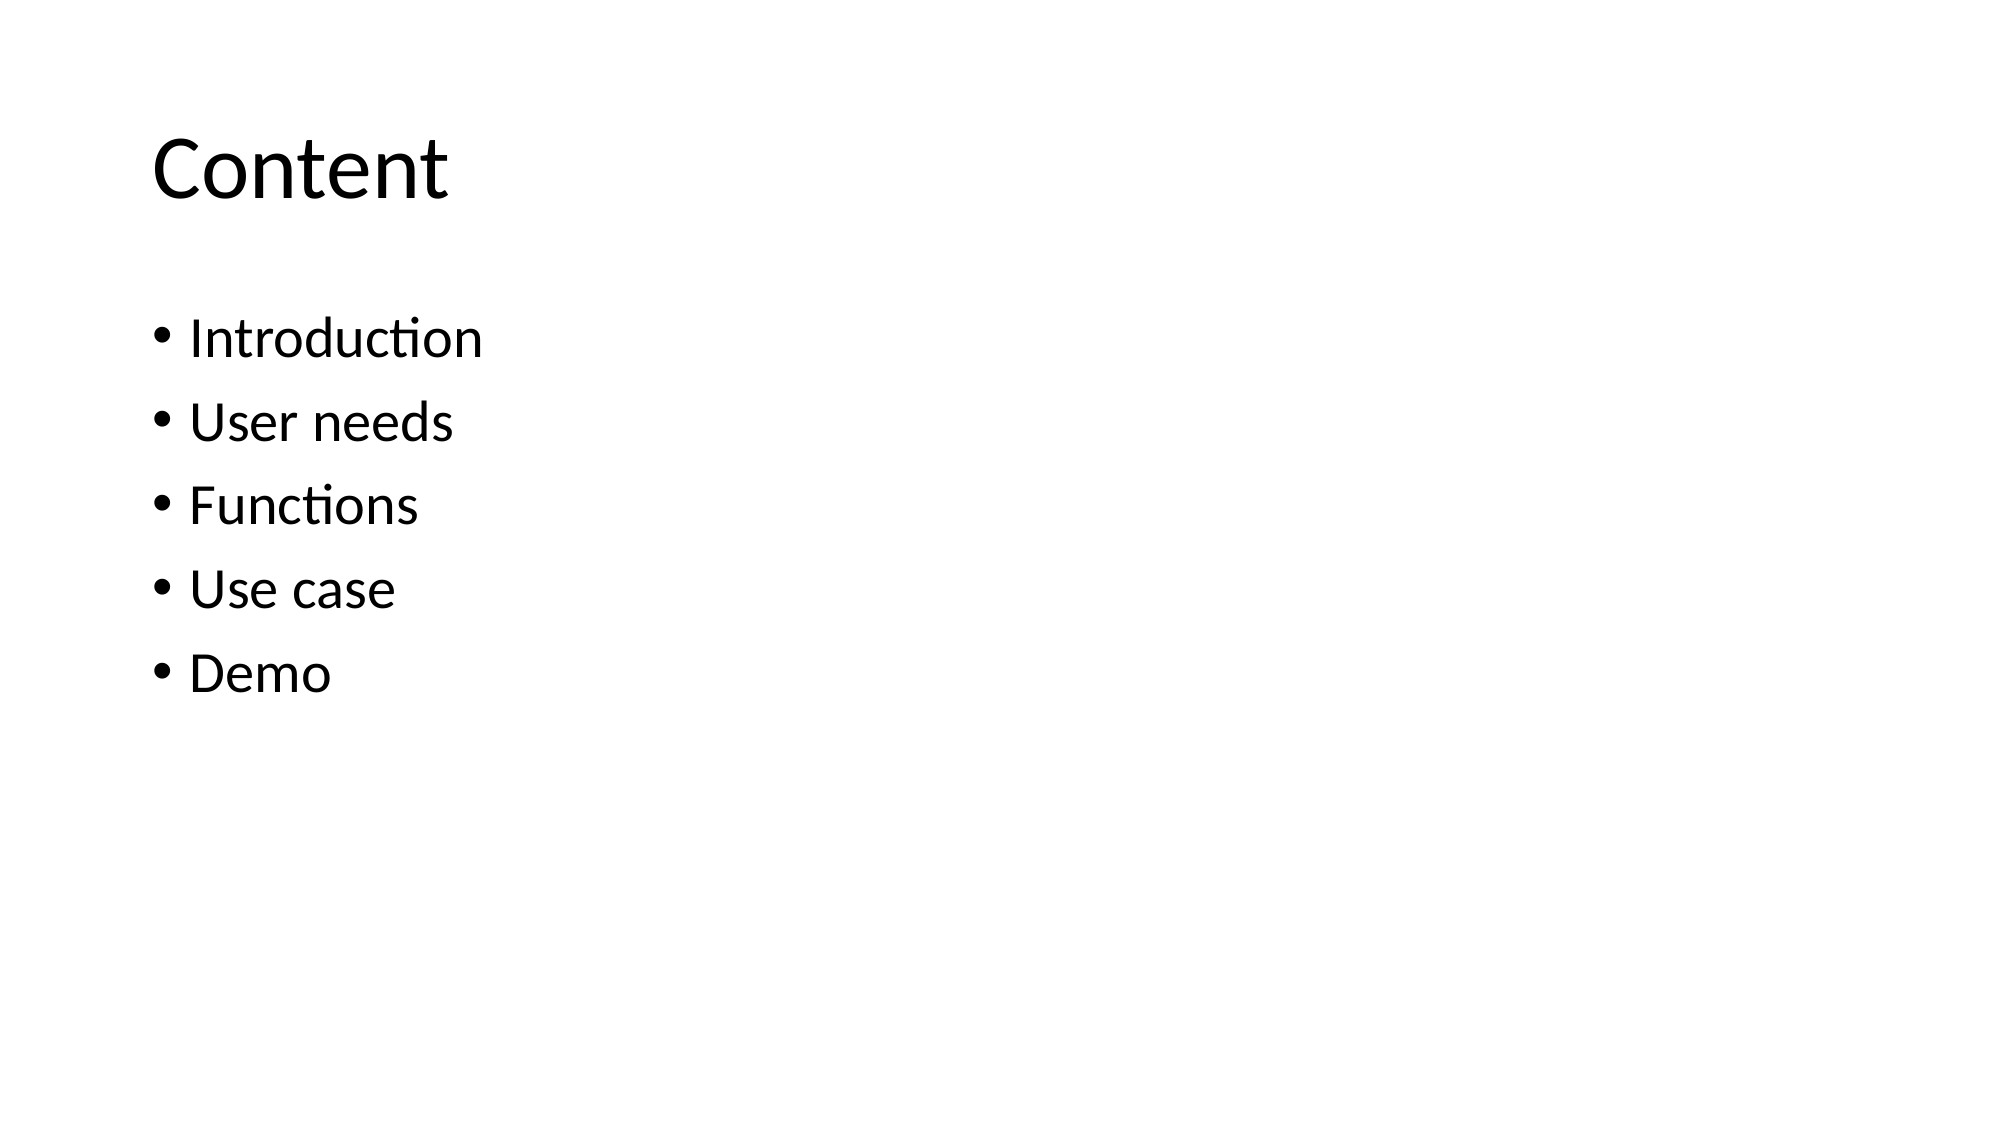

# Content
Introduction
User needs
Functions
Use case
Demo